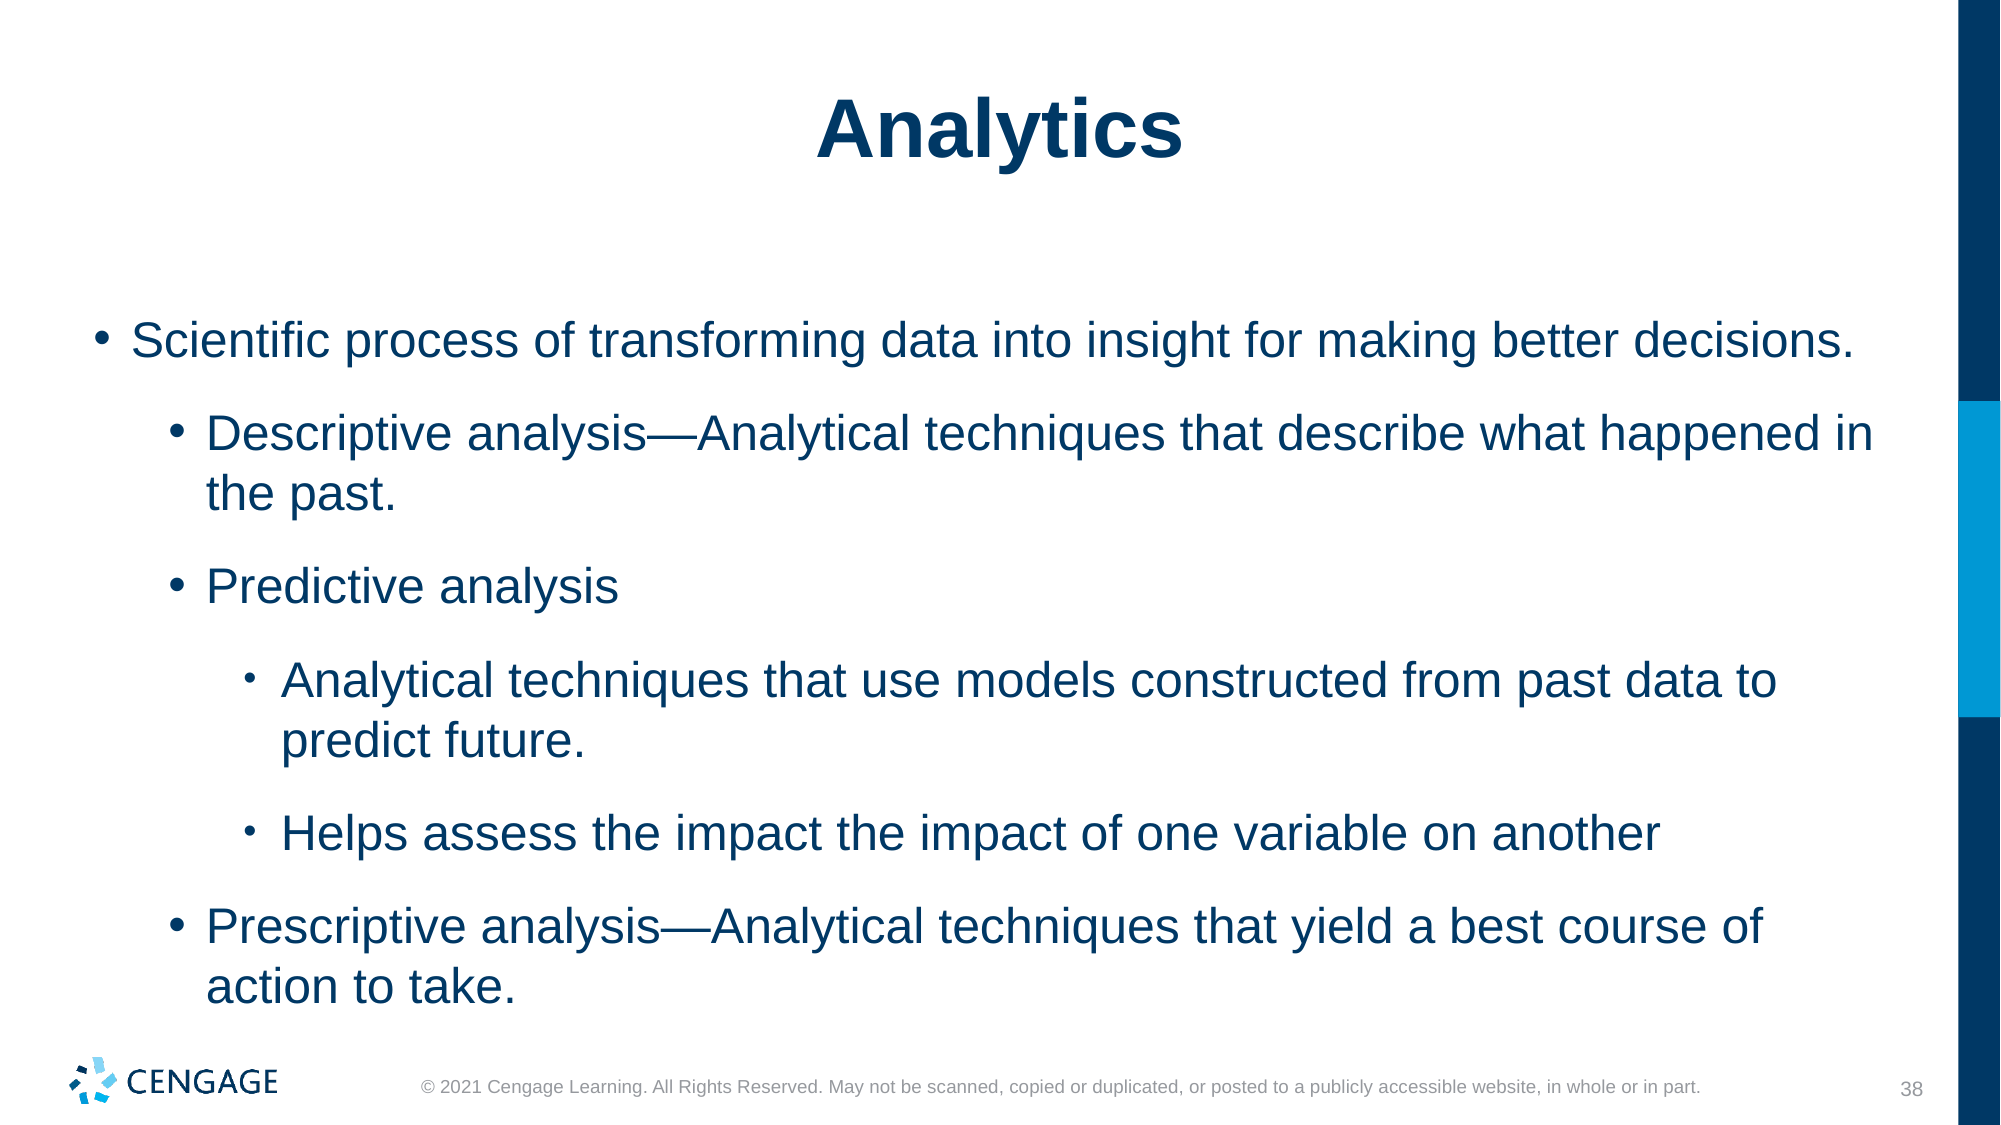

# Analytics
Scientific process of transforming data into insight for making better decisions.
Descriptive analysis—Analytical techniques that describe what happened in the past.
Predictive analysis
Analytical techniques that use models constructed from past data to predict future.
Helps assess the impact the impact of one variable on another
Prescriptive analysis—Analytical techniques that yield a best course of action to take.